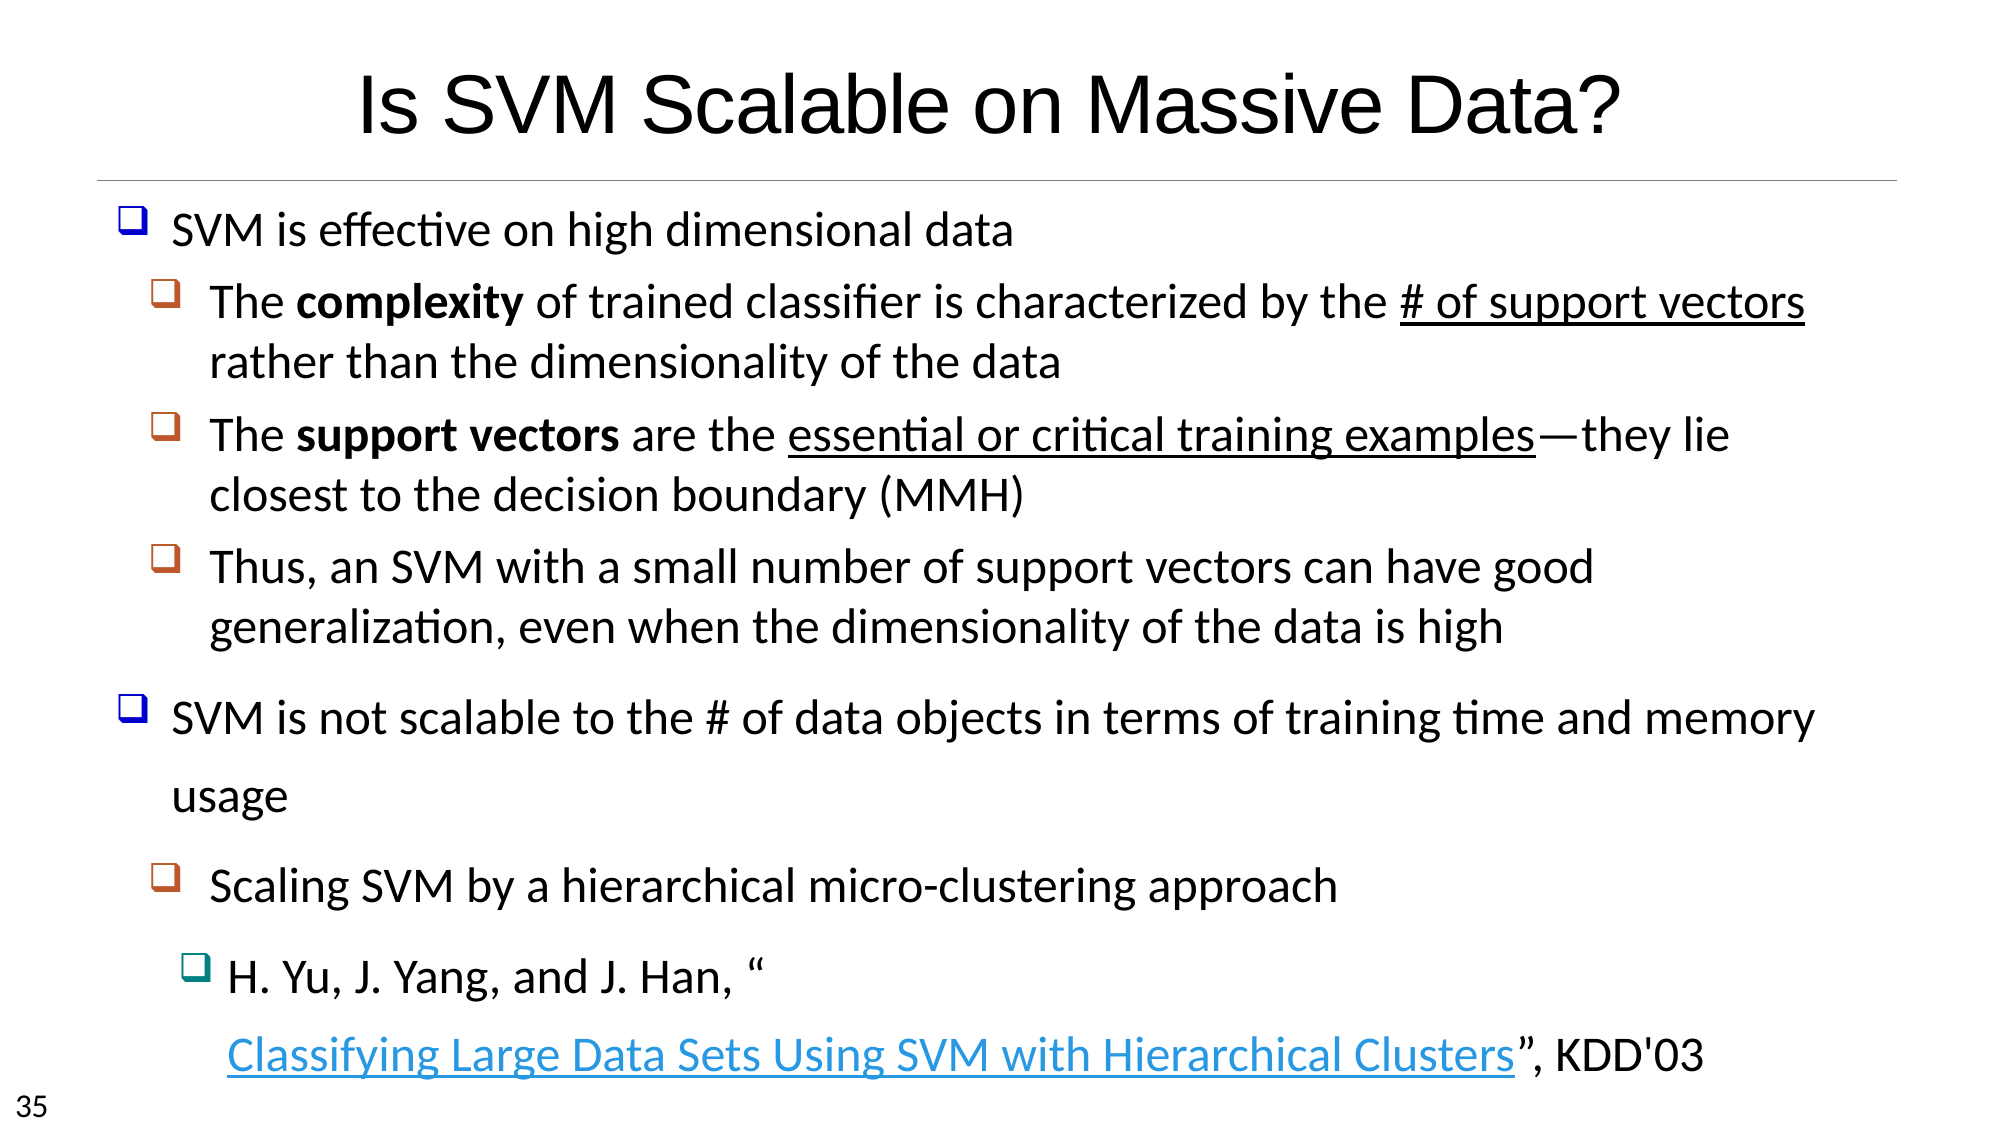

# Is SVM Scalable on Massive Data?
SVM is effective on high dimensional data
The complexity of trained classifier is characterized by the # of support vectors rather than the dimensionality of the data
The support vectors are the essential or critical training examples—they lie closest to the decision boundary (MMH)
Thus, an SVM with a small number of support vectors can have good generalization, even when the dimensionality of the data is high
SVM is not scalable to the # of data objects in terms of training time and memory usage
Scaling SVM by a hierarchical micro-clustering approach
H. Yu, J. Yang, and J. Han, “Classifying Large Data Sets Using SVM with Hierarchical Clusters”, KDD'03